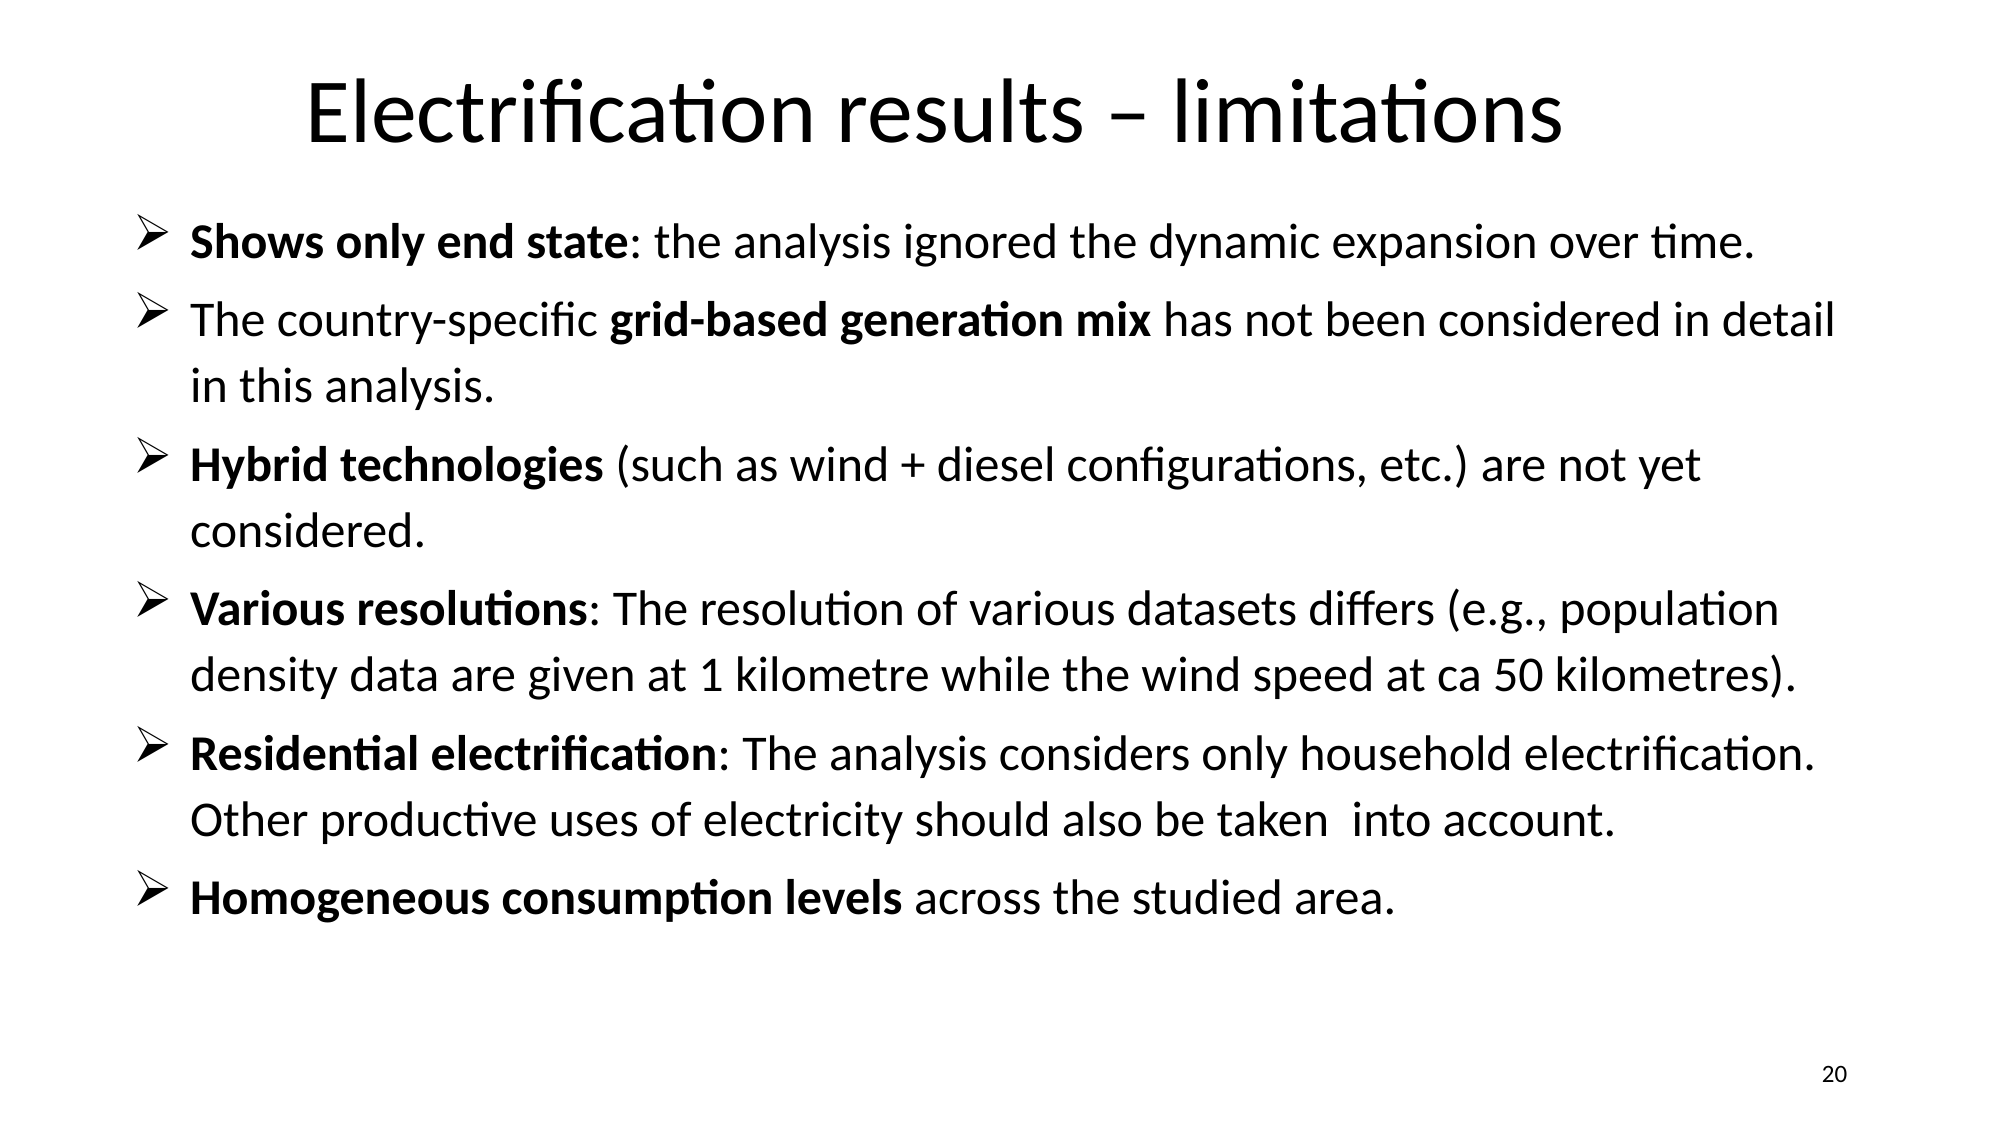

Electrification results – limitations
Shows only end state: the analysis ignored the dynamic expansion over time.
The country-specific grid-based generation mix has not been considered in detail in this analysis.
Hybrid technologies (such as wind + diesel configurations, etc.) are not yet considered.
Various resolutions: The resolution of various datasets differs (e.g., population density data are given at 1 kilometre while the wind speed at ca 50 kilometres).
Residential electrification: The analysis considers only household electrification. Other productive uses of electricity should also be taken  into account.
Homogeneous consumption levels across the studied area.

20